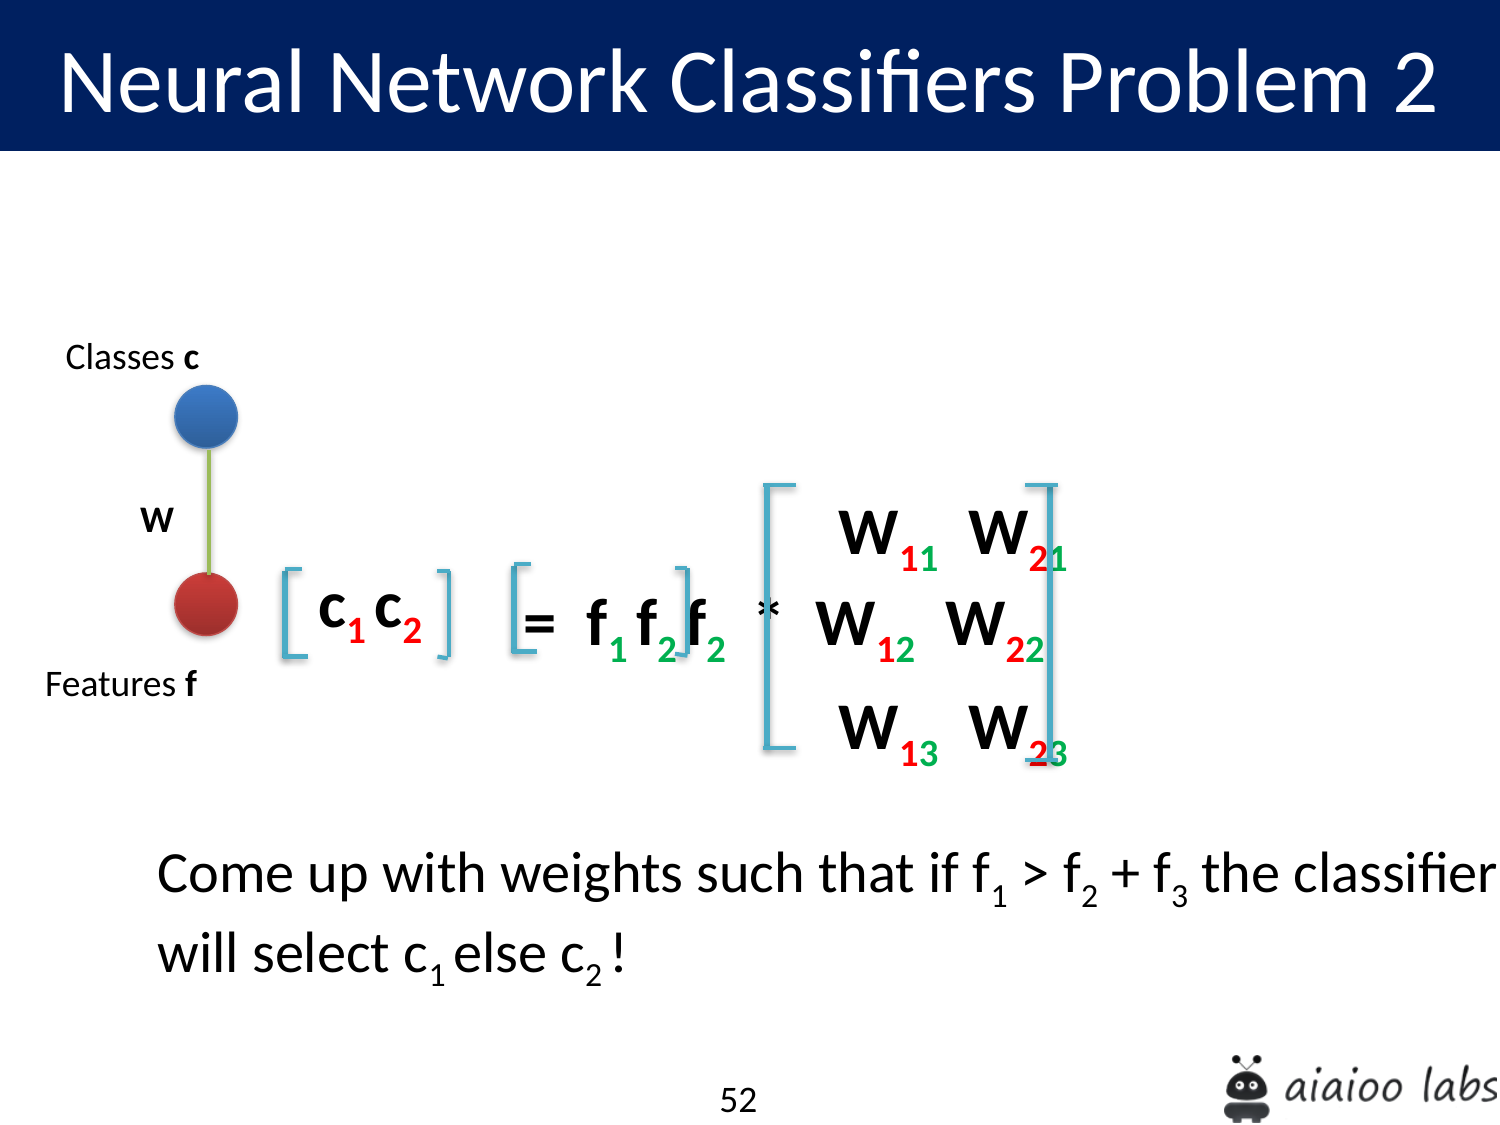

Neural Network Classifiers Problem 2

				  W11  W21   			 =  f1 f2 f2   *  W12  W22
		                      W13  W23

Classes c

W
c1 c2

Features f
Come up with weights such that if f1 > f2 + f3 the classifier will select c1 else c2 !